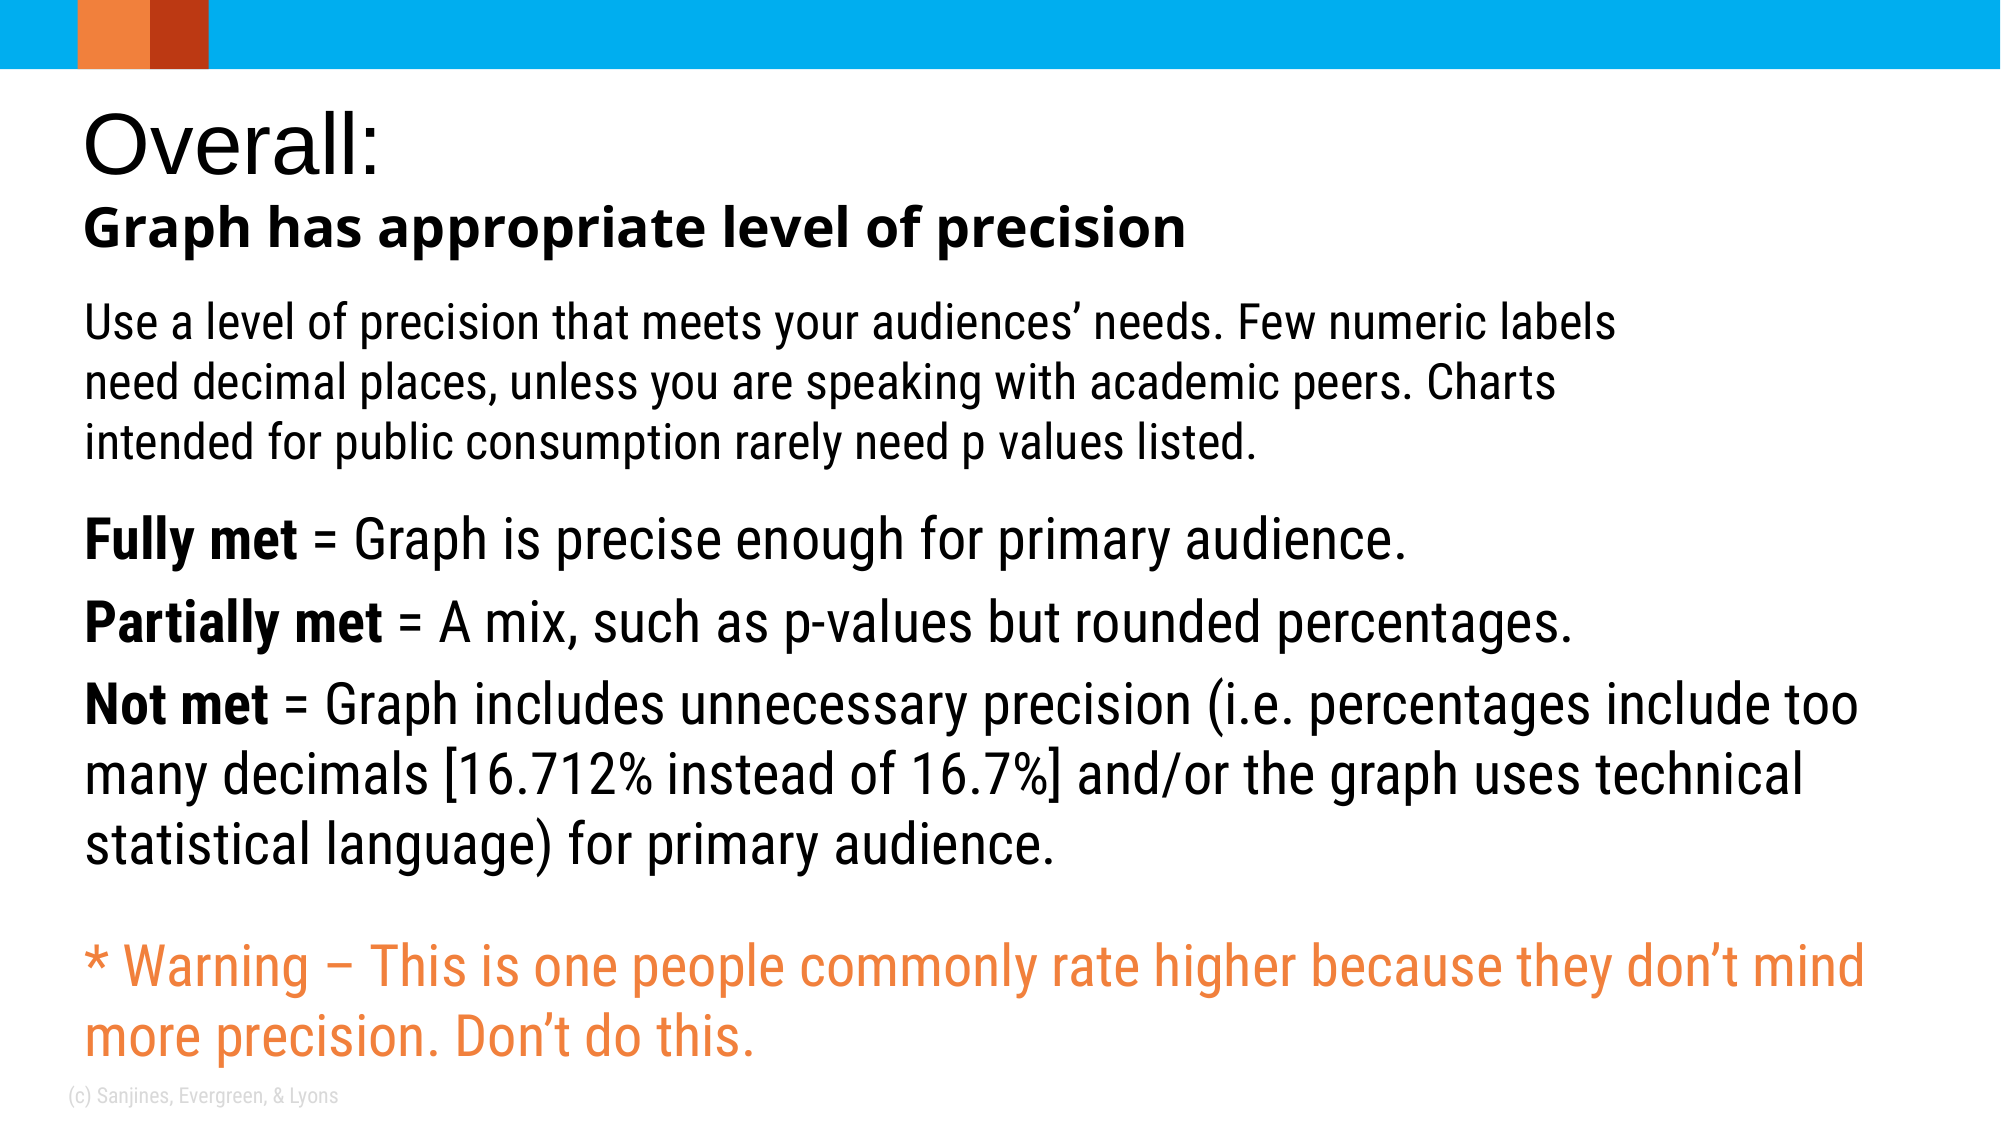

Overall:
Graph has appropriate level of precision
Use a level of precision that meets your audiences’ needs. Few numeric labels need decimal places, unless you are speaking with academic peers. Charts intended for public consumption rarely need p values listed.
Fully met = Graph is precise enough for primary audience.
Partially met = A mix, such as p-values but rounded percentages.
Not met = Graph includes unnecessary precision (i.e. percentages include too many decimals [16.712% instead of 16.7%] and/or the graph uses technical statistical language) for primary audience.
* Warning – This is one people commonly rate higher because they don’t mind more precision. Don’t do this.
(c) Sanjines, Evergreen, & Lyons